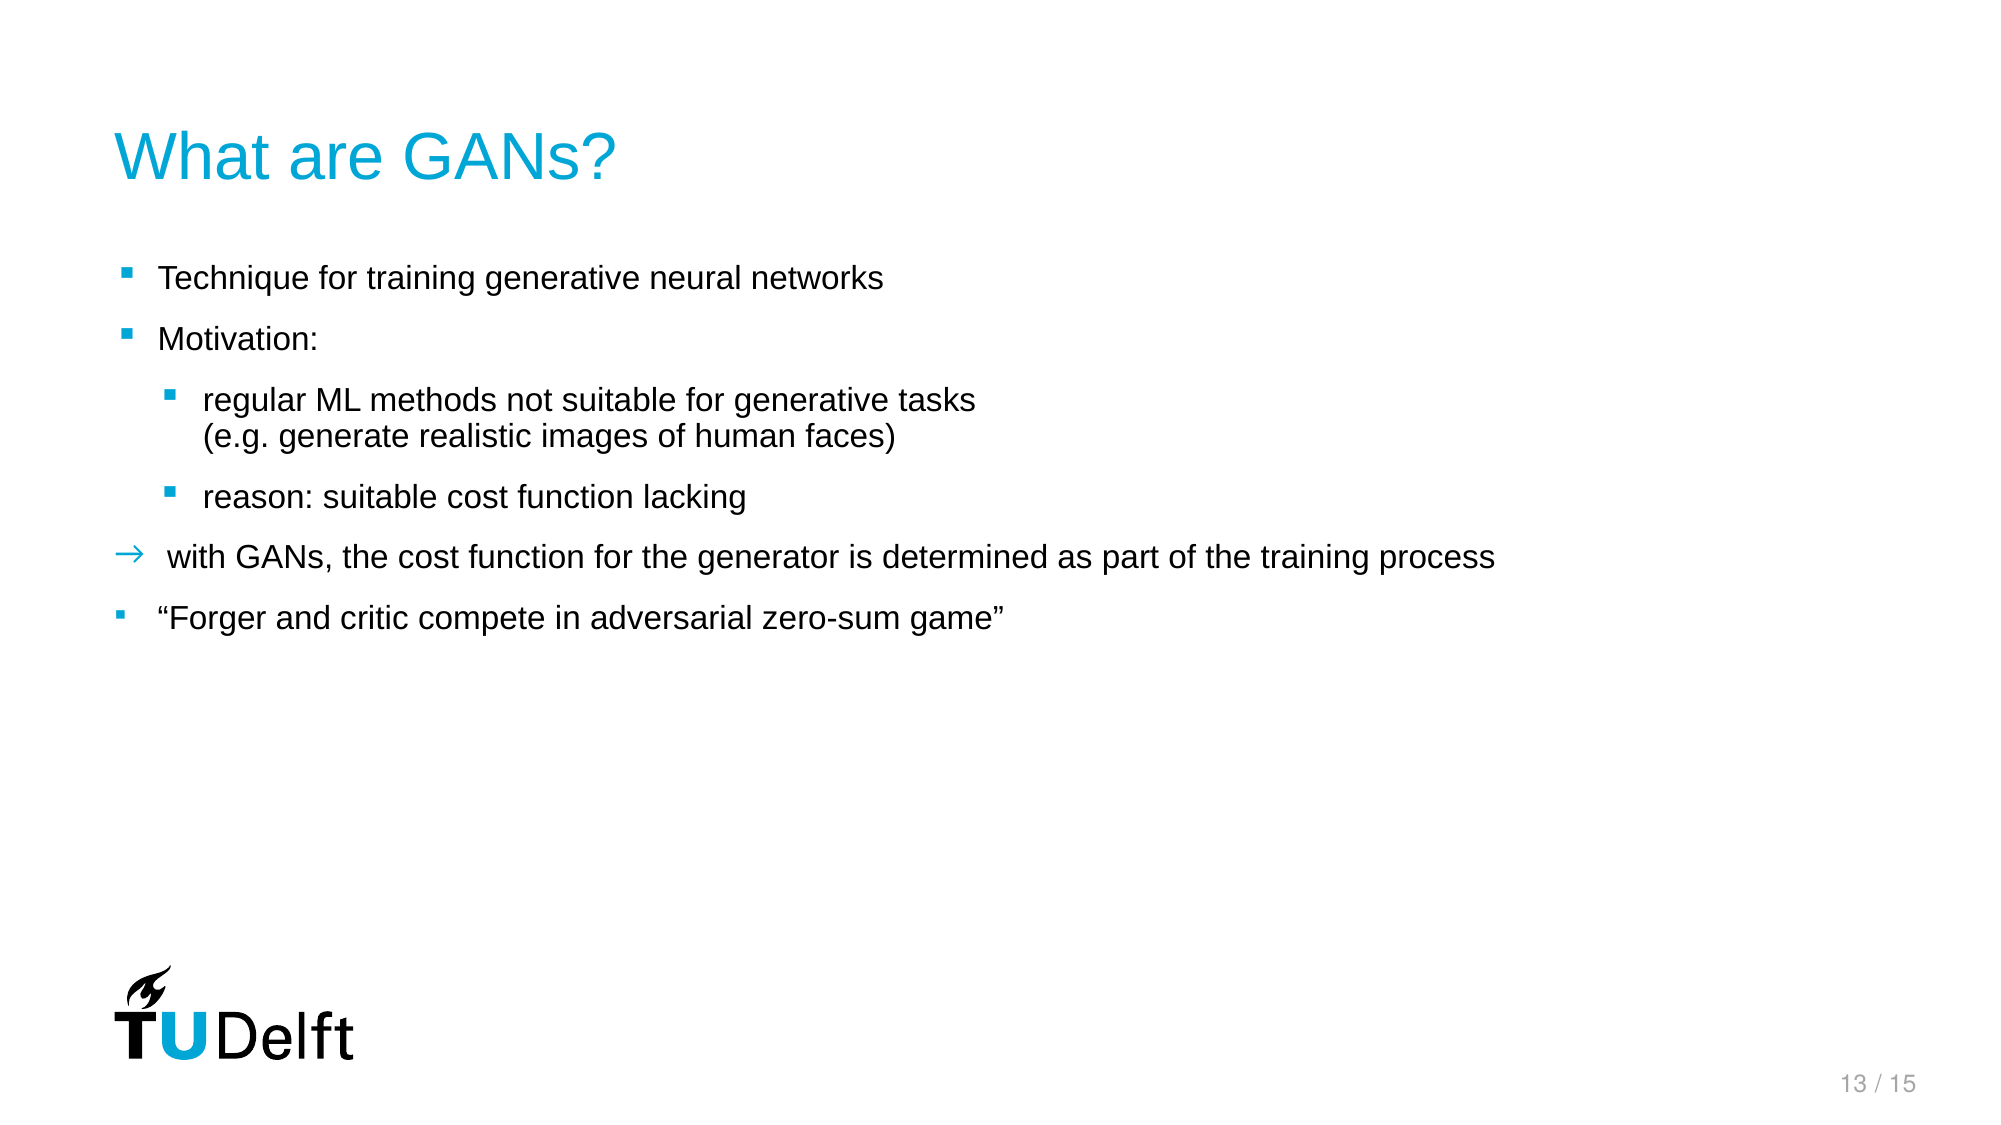

# What are GANs?
Technique for training generative neural networks
Motivation:
regular ML methods not suitable for generative tasks
(e.g. generate realistic images of human faces)
reason: suitable cost function lacking
 with GANs, the cost function for the generator is determined as part of the training process
“Forger and critic compete in adversarial zero-sum game”